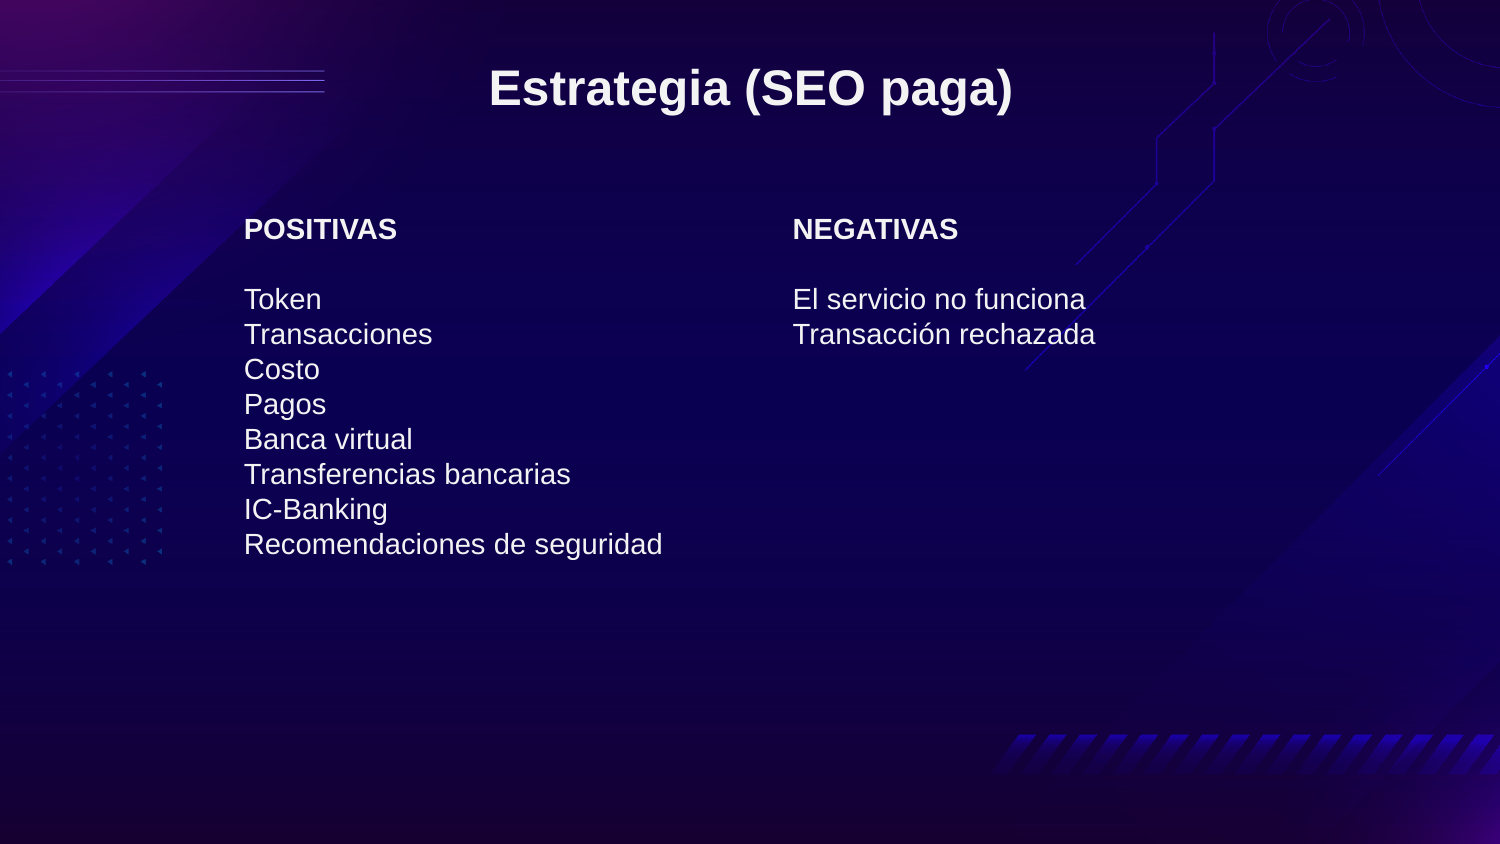

Estrategia (SEO paga)
NEGATIVAS

El servicio no funciona
Transacción rechazada

POSITIVAS

Token
Transacciones
Costo
Pagos
Banca virtual
Transferencias bancarias
IC-Banking
Recomendaciones de seguridad